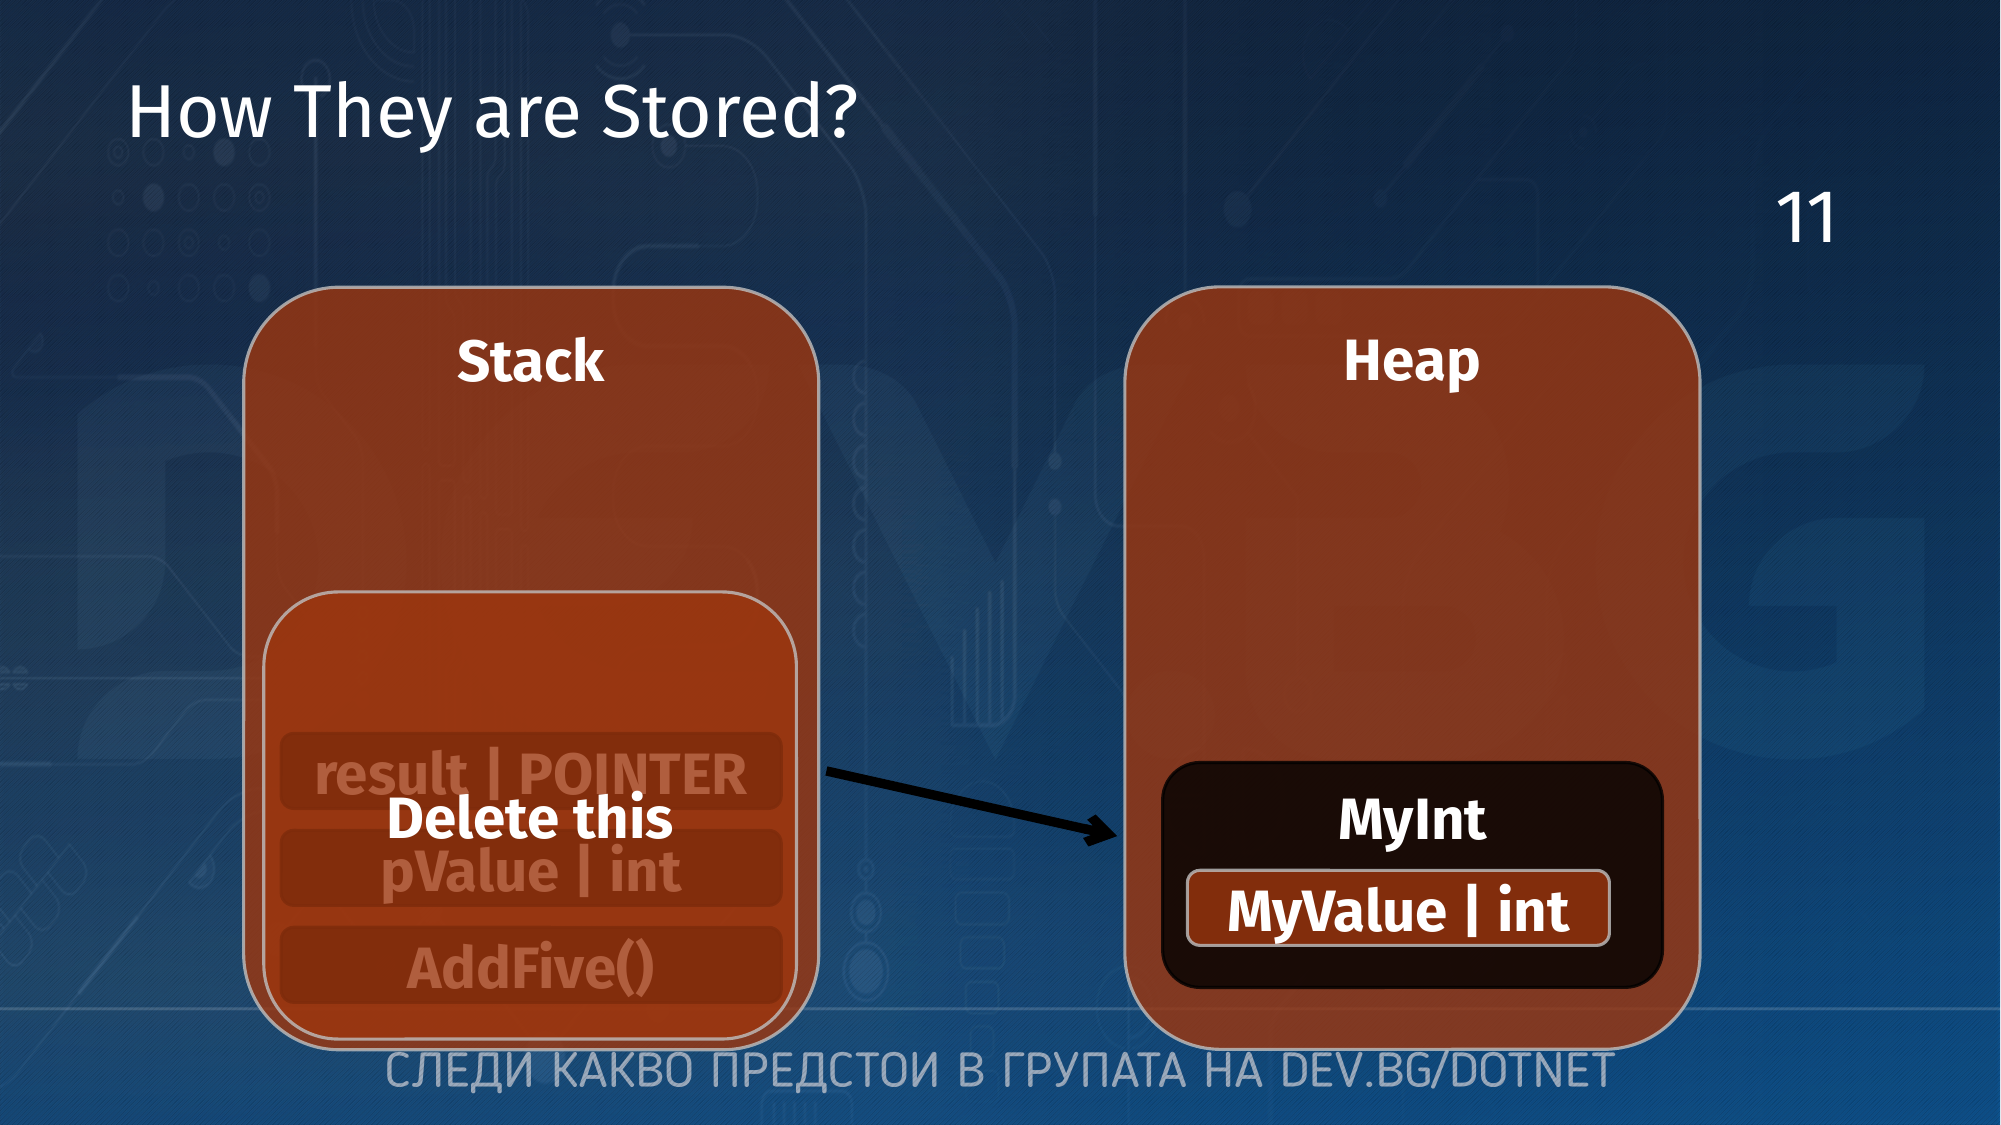

# How They are Stored?
11

Heap
Stack
Delete this
result | POINTER
MyInt
pValue | int
MyValue | int
Start
AddFive()